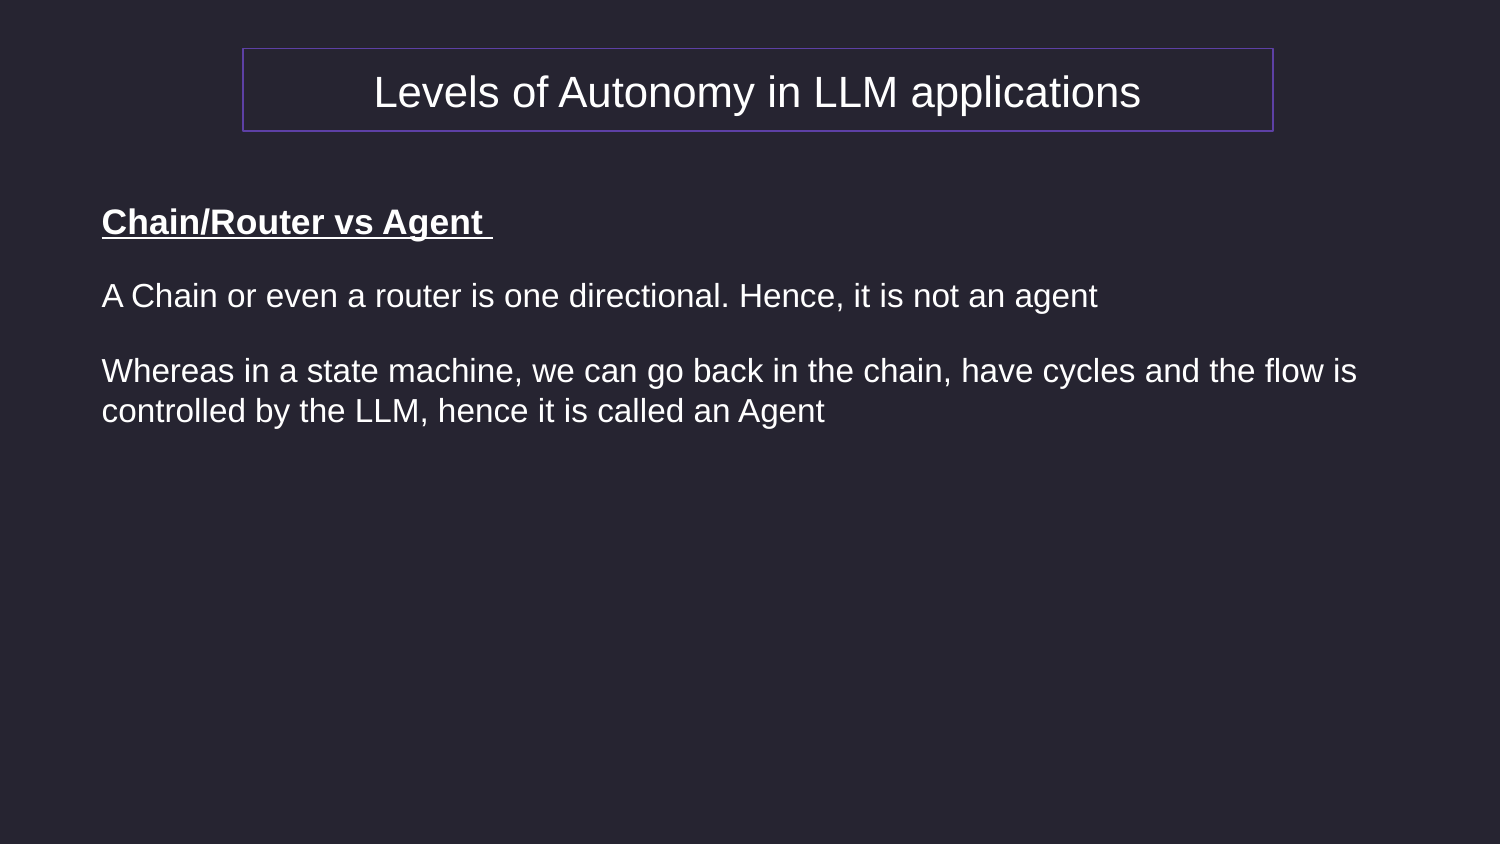

Levels of Autonomy in LLM applications
Chain/Router vs Agent
A Chain or even a router is one directional. Hence, it is not an agent
Whereas in a state machine, we can go back in the chain, have cycles and the flow is controlled by the LLM, hence it is called an Agent